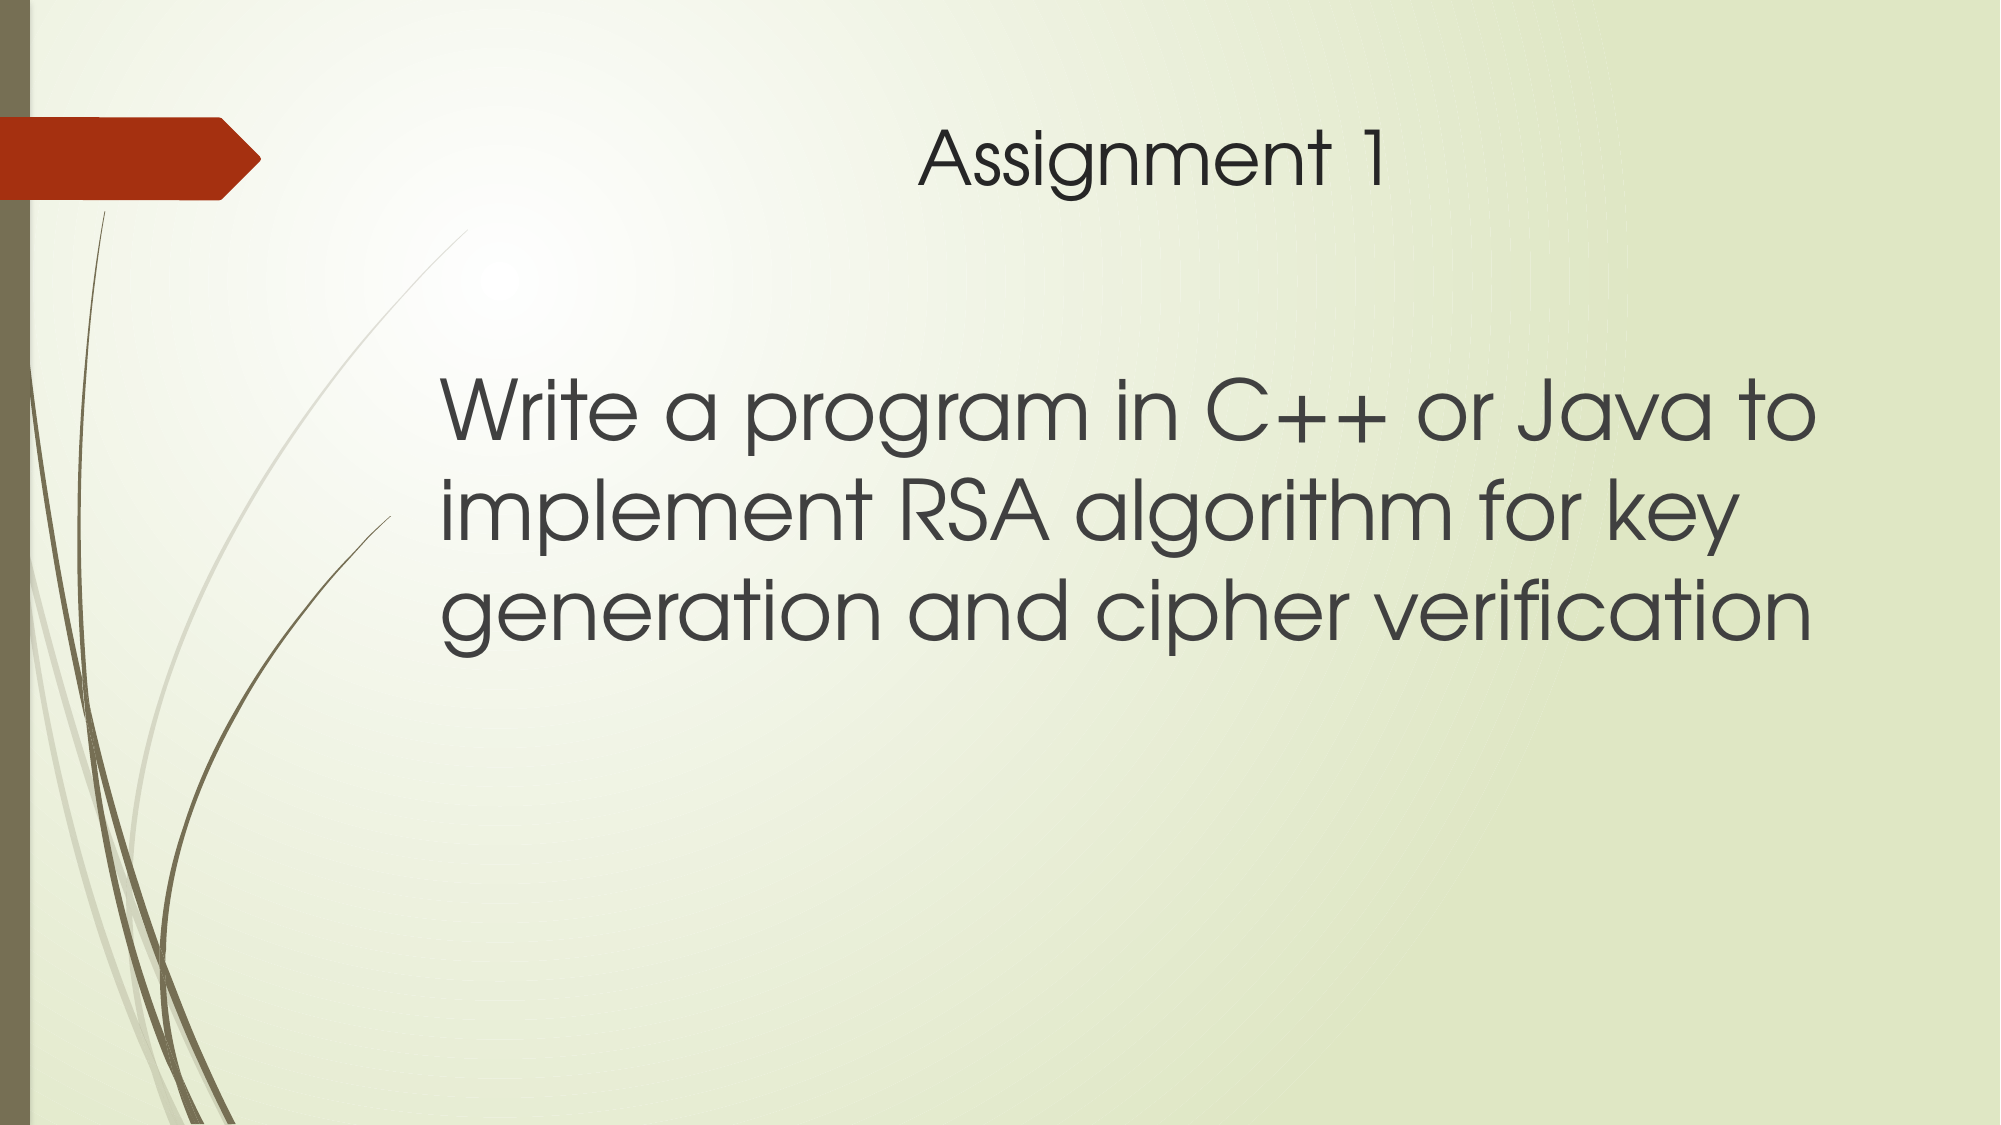

# Assignment 1
Write a program in C++ or Java to implement RSA algorithm for key generation and cipher verification